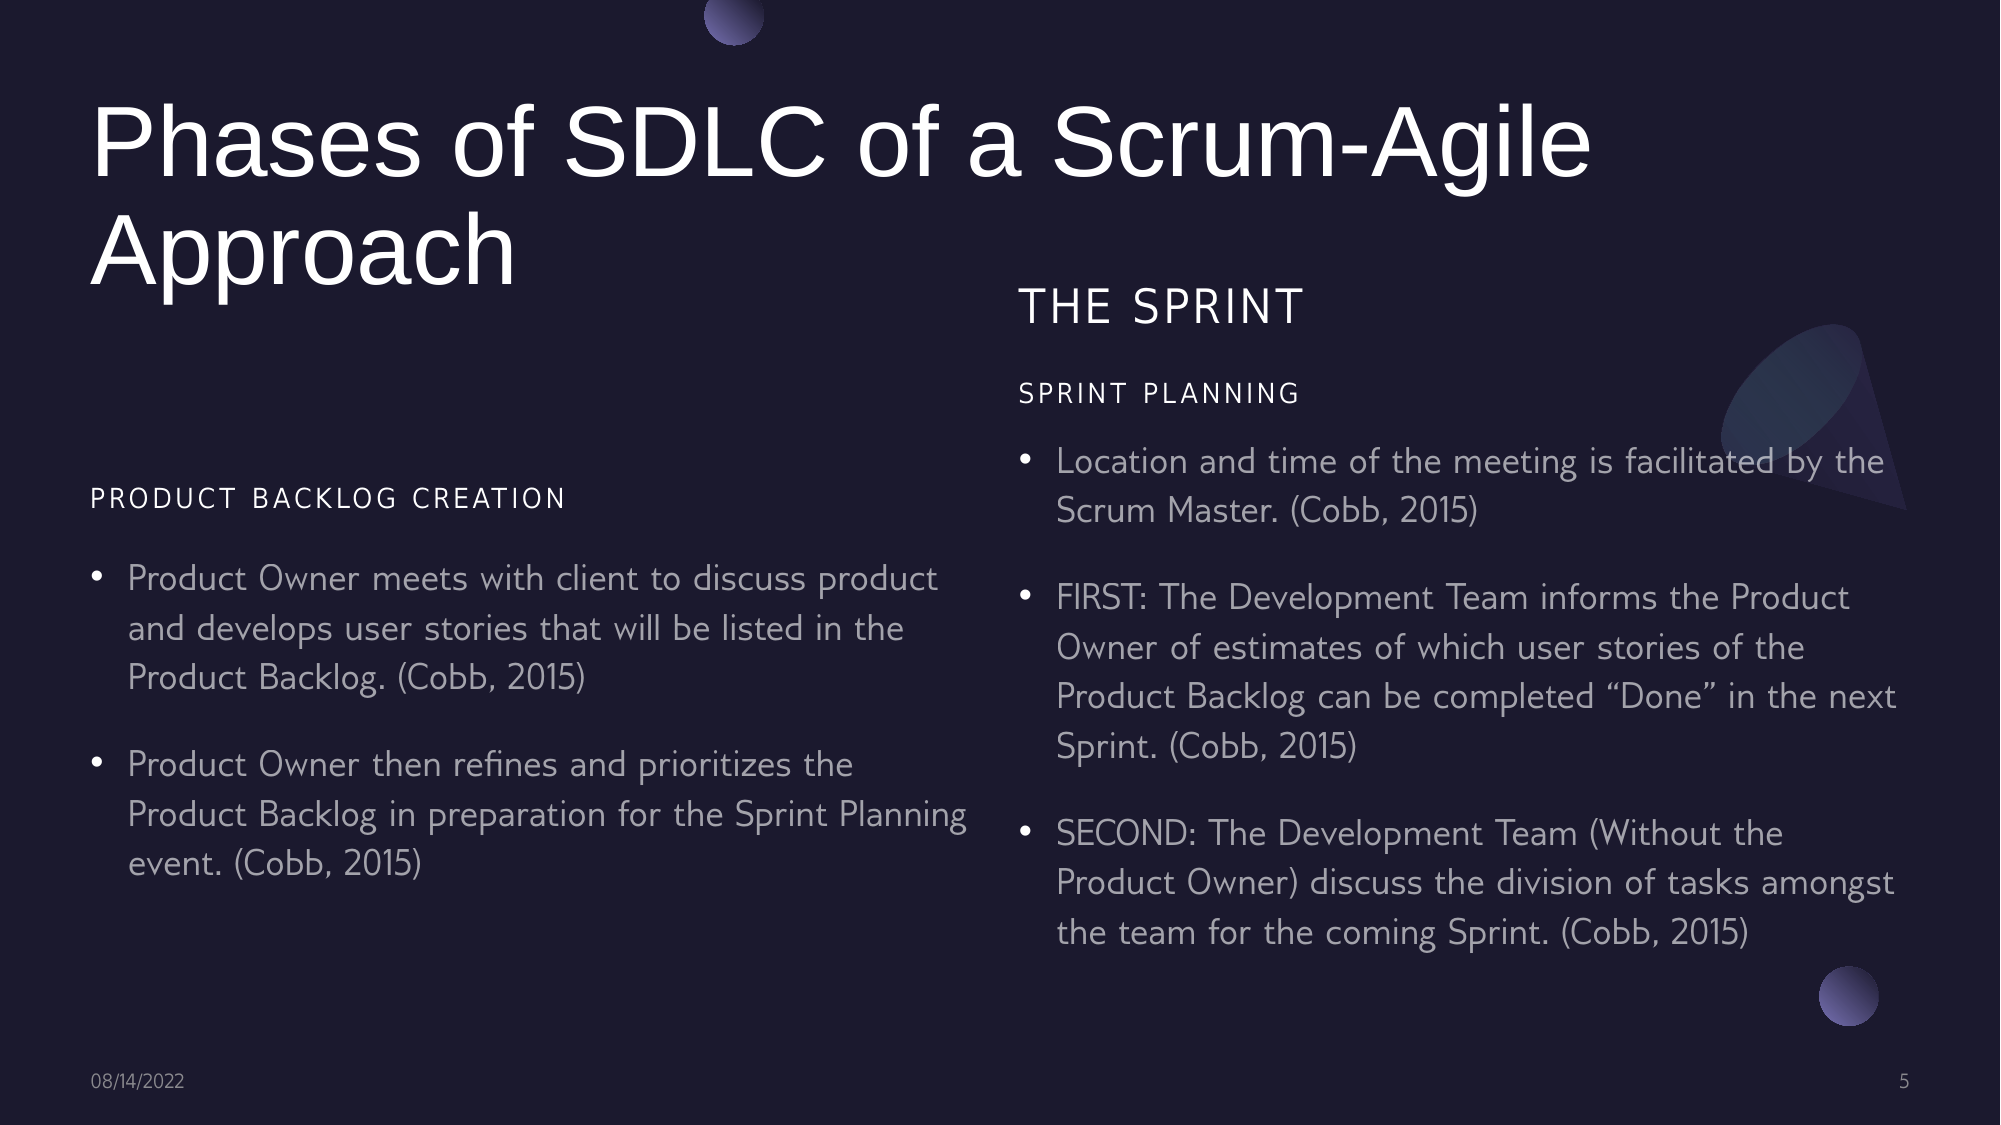

# Phases of SDLC of a Scrum-Agile Approach
The Sprint
SPRINT PLANNING

Product Backlog Creation
Location and time of the meeting is facilitated by the Scrum Master. (Cobb, 2015)
FIRST: The Development Team informs the Product Owner of estimates of which user stories of the Product Backlog can be completed “Done” in the next Sprint. (Cobb, 2015)
SECOND: The Development Team (Without the Product Owner) discuss the division of tasks amongst the team for the coming Sprint. (Cobb, 2015)

Product Owner meets with client to discuss product and develops user stories that will be listed in the Product Backlog. (Cobb, 2015)
Product Owner then refines and prioritizes the Product Backlog in preparation for the Sprint Planning event. (Cobb, 2015)
08/14/2022
5